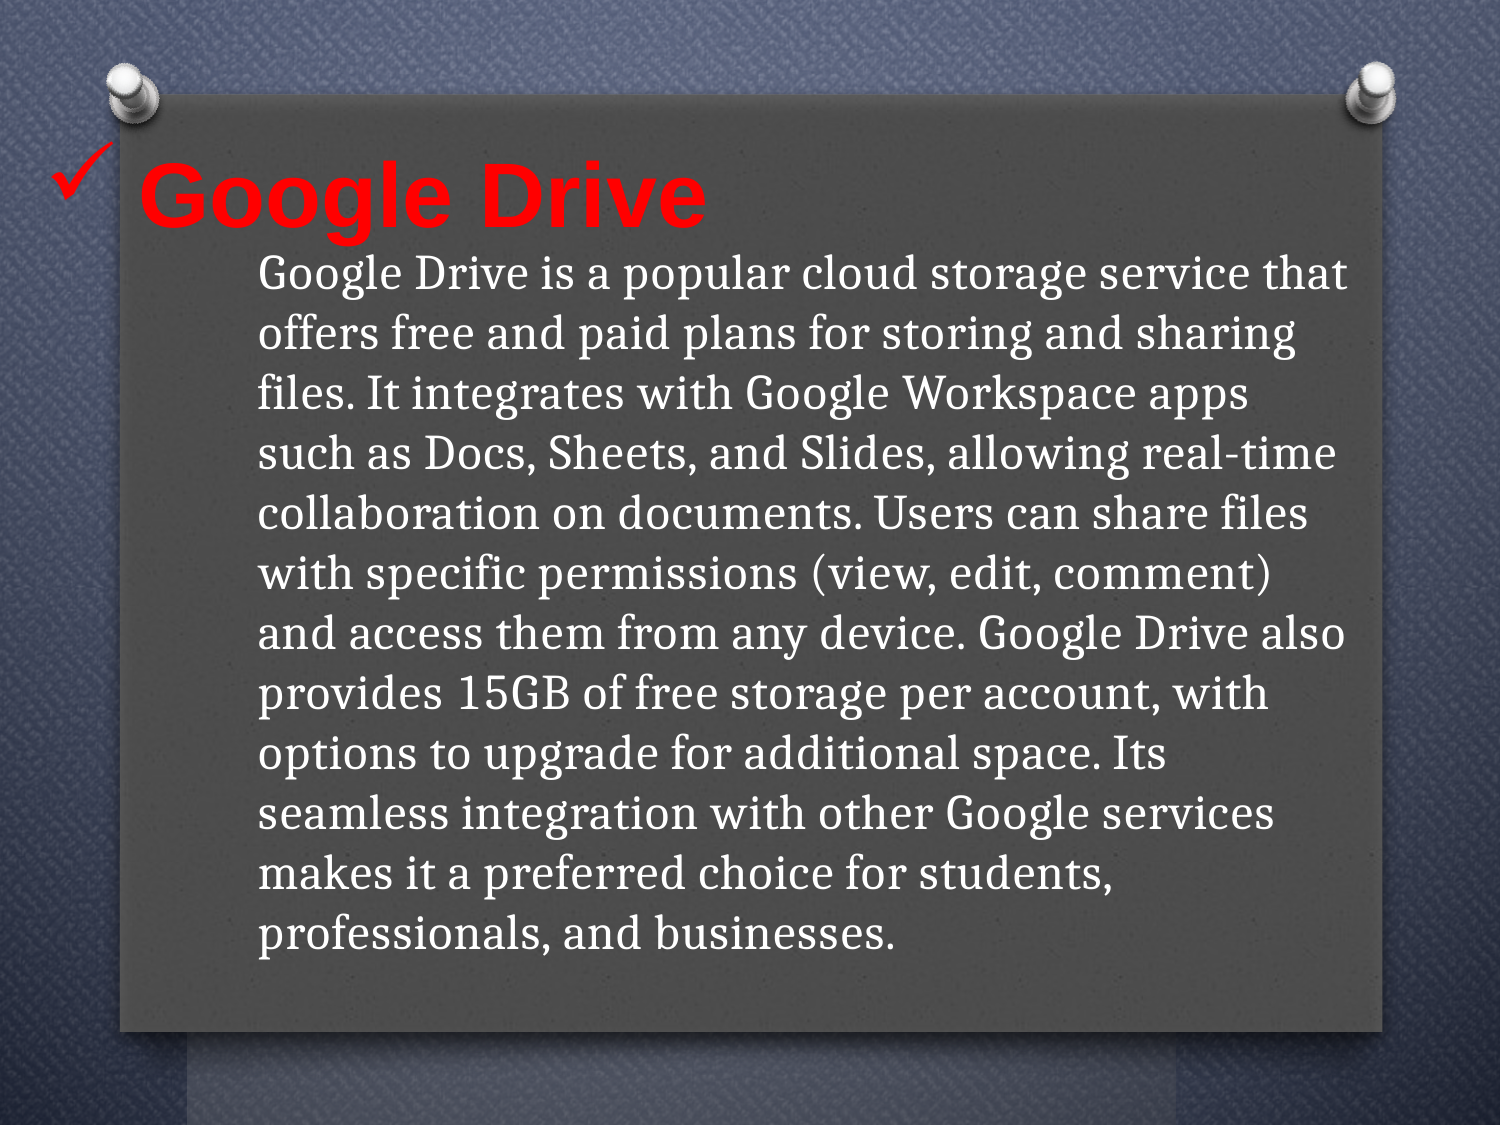

# Google Drive
Google Drive is a popular cloud storage service that offers free and paid plans for storing and sharing files. It integrates with Google Workspace apps such as Docs, Sheets, and Slides, allowing real-time collaboration on documents. Users can share files with specific permissions (view, edit, comment) and access them from any device. Google Drive also provides 15GB of free storage per account, with options to upgrade for additional space. Its seamless integration with other Google services makes it a preferred choice for students, professionals, and businesses.